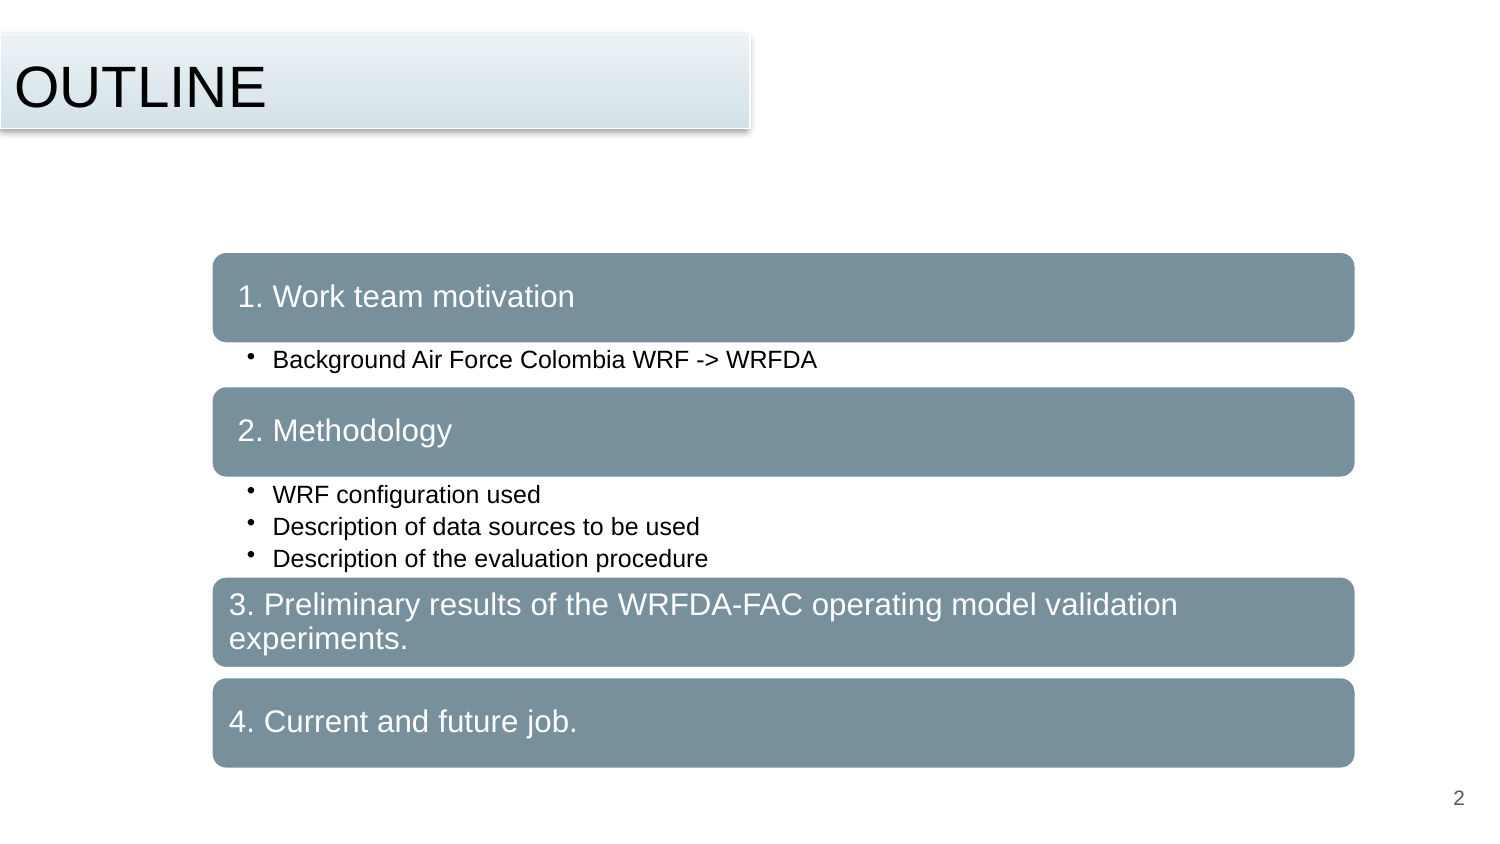

OUTLINE
 1. Work team motivation
 Background Air Force Colombia WRF -> WRFDA
 2. Methodology
 WRF configuration used
 Description of data sources to be used
 Description of the evaluation procedure
3. Preliminary results of the WRFDA-FAC operating model validation experiments.
4. Current and future job.
2